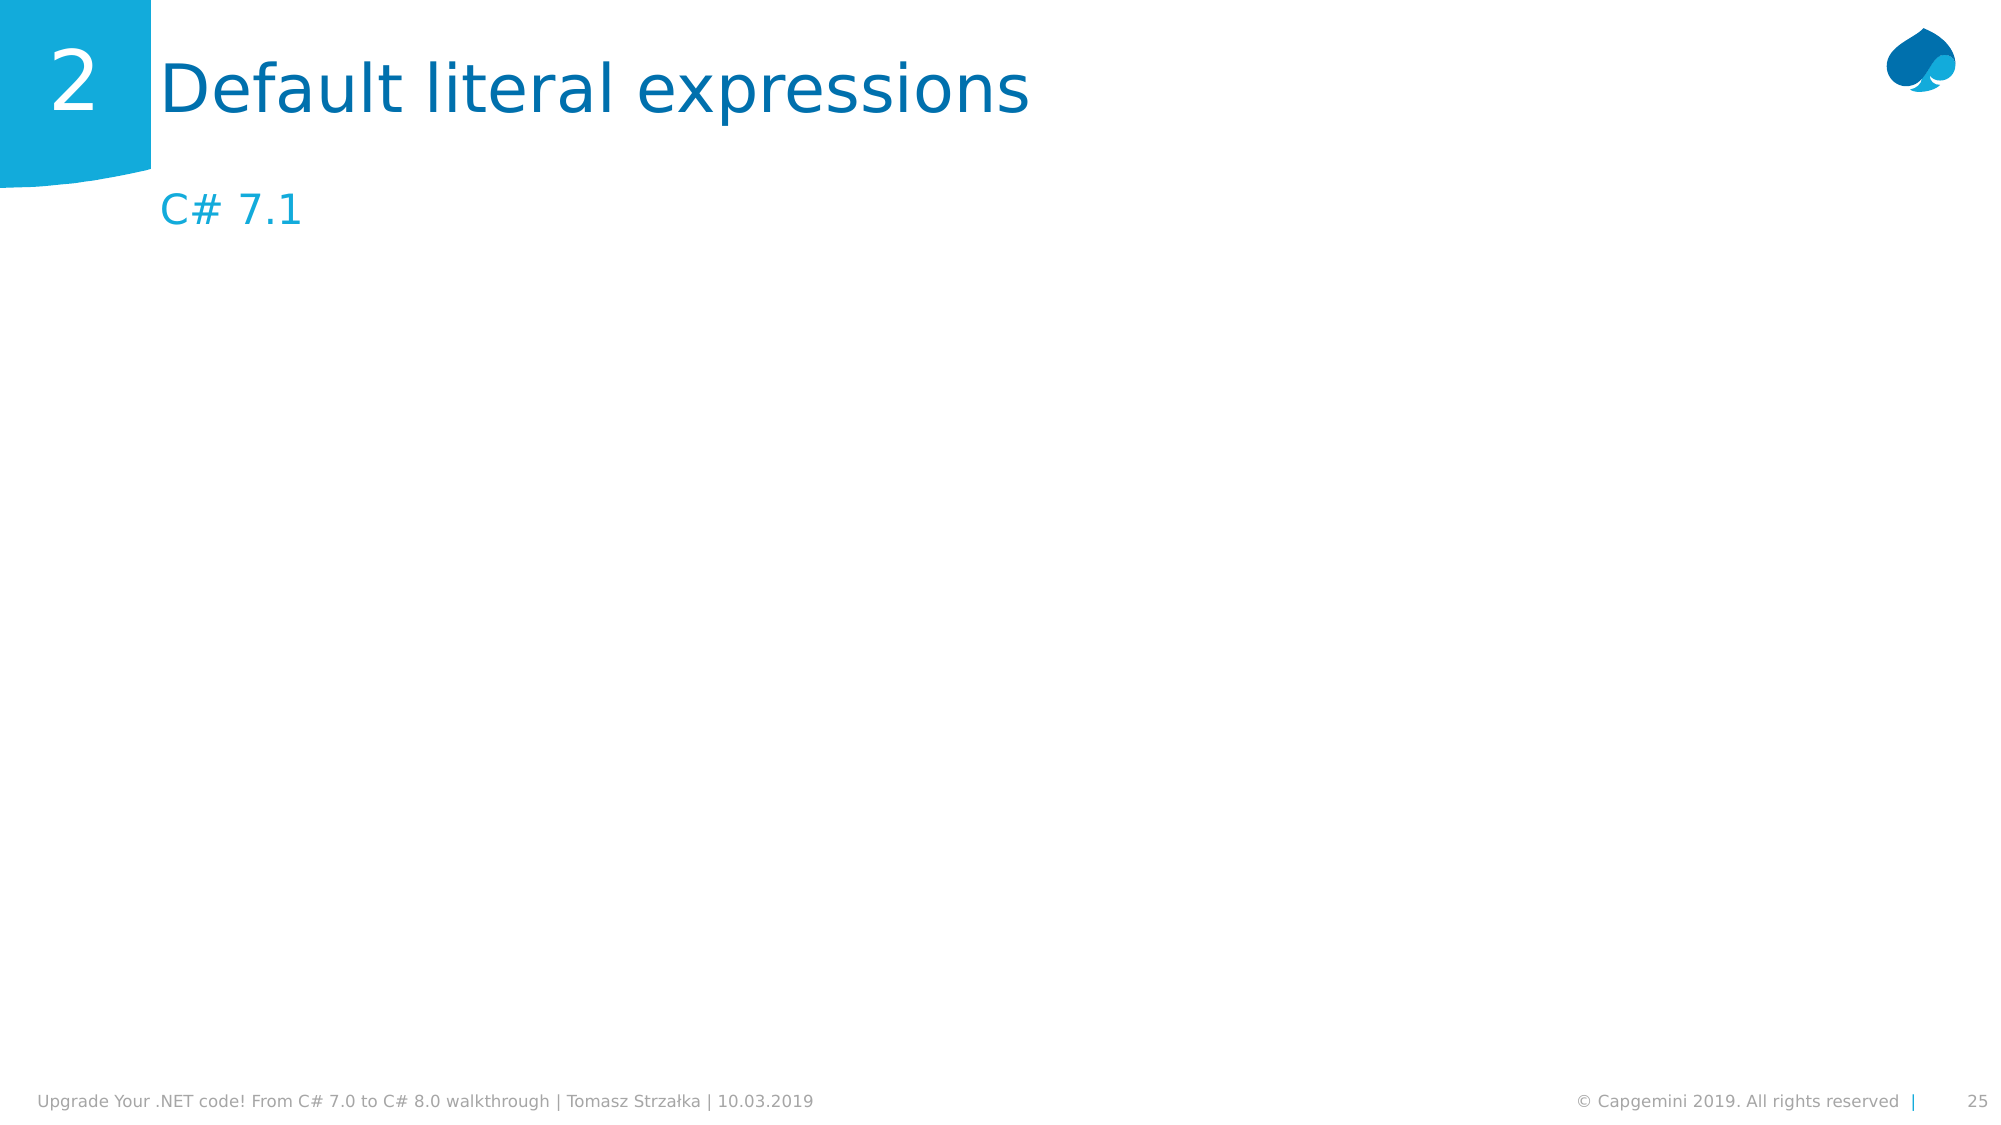

# Default literal expressions
2
C# 7.1